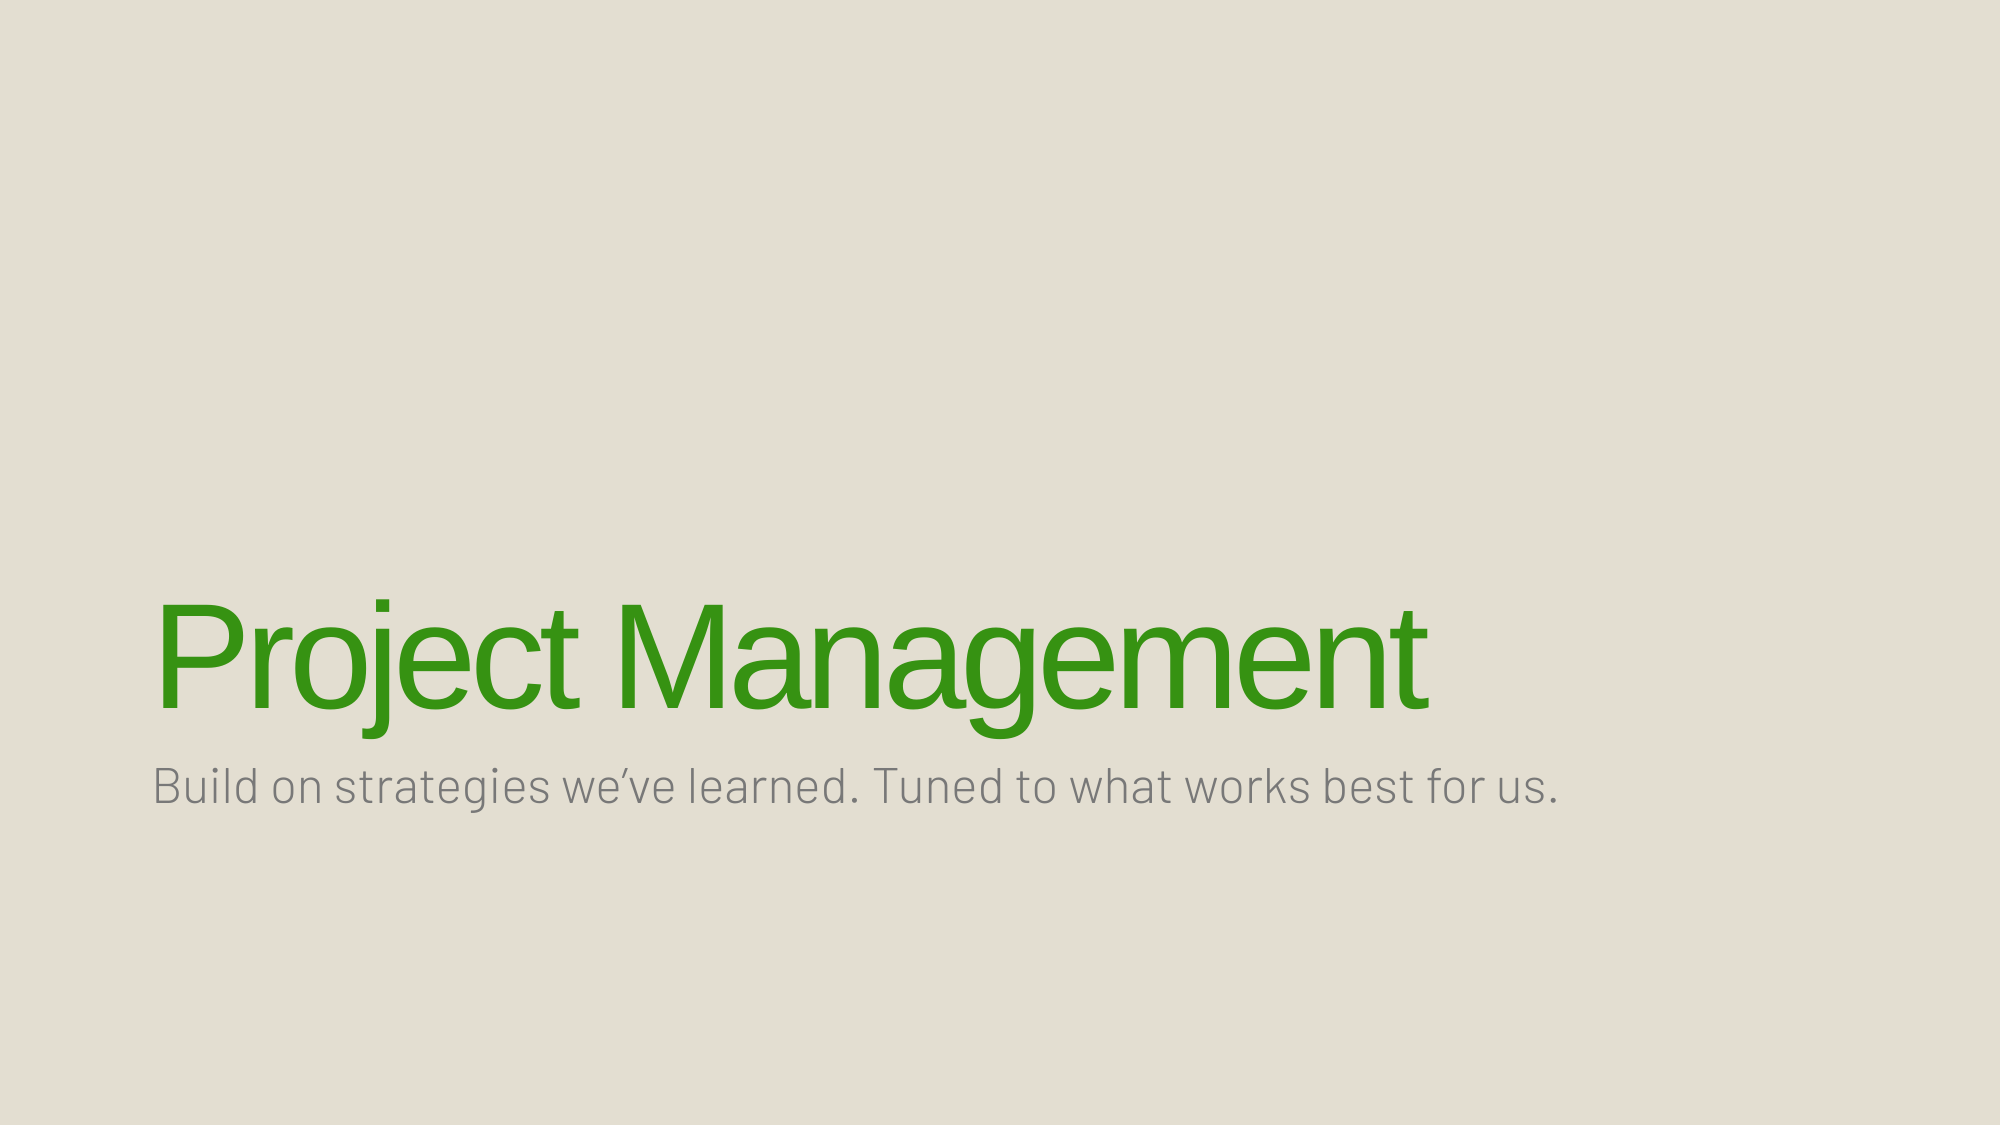

# Project Management
Build on strategies we’ve learned. Tuned to what works best for us.